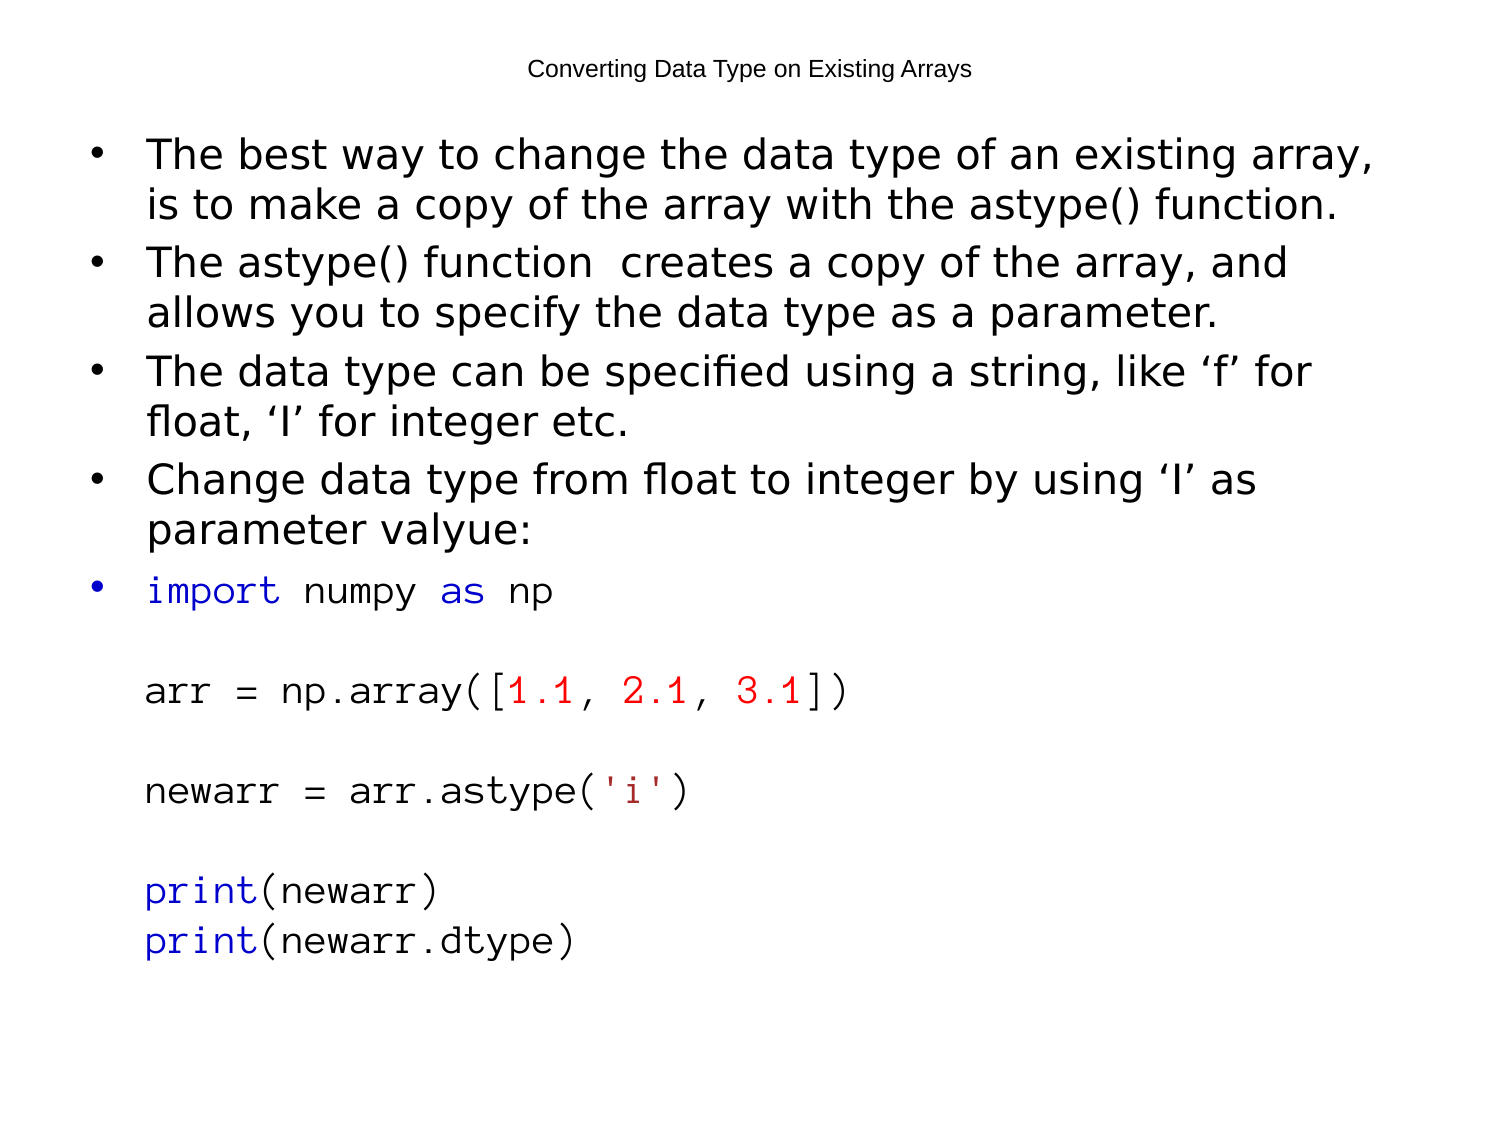

# Converting Data Type on Existing Arrays
The best way to change the data type of an existing array, is to make a copy of the array with the astype() function.
The astype() function  creates a copy of the array, and allows you to specify the data type as a parameter.
The data type can be specified using a string, like ‘f’ for float, ‘I’ for integer etc.
Change data type from float to integer by using ‘I’ as parameter valyue:
import numpy as np
arr = np.array([1.1, 2.1, 3.1])
newarr = arr.astype('i')
print(newarr)
print(newarr.dtype)